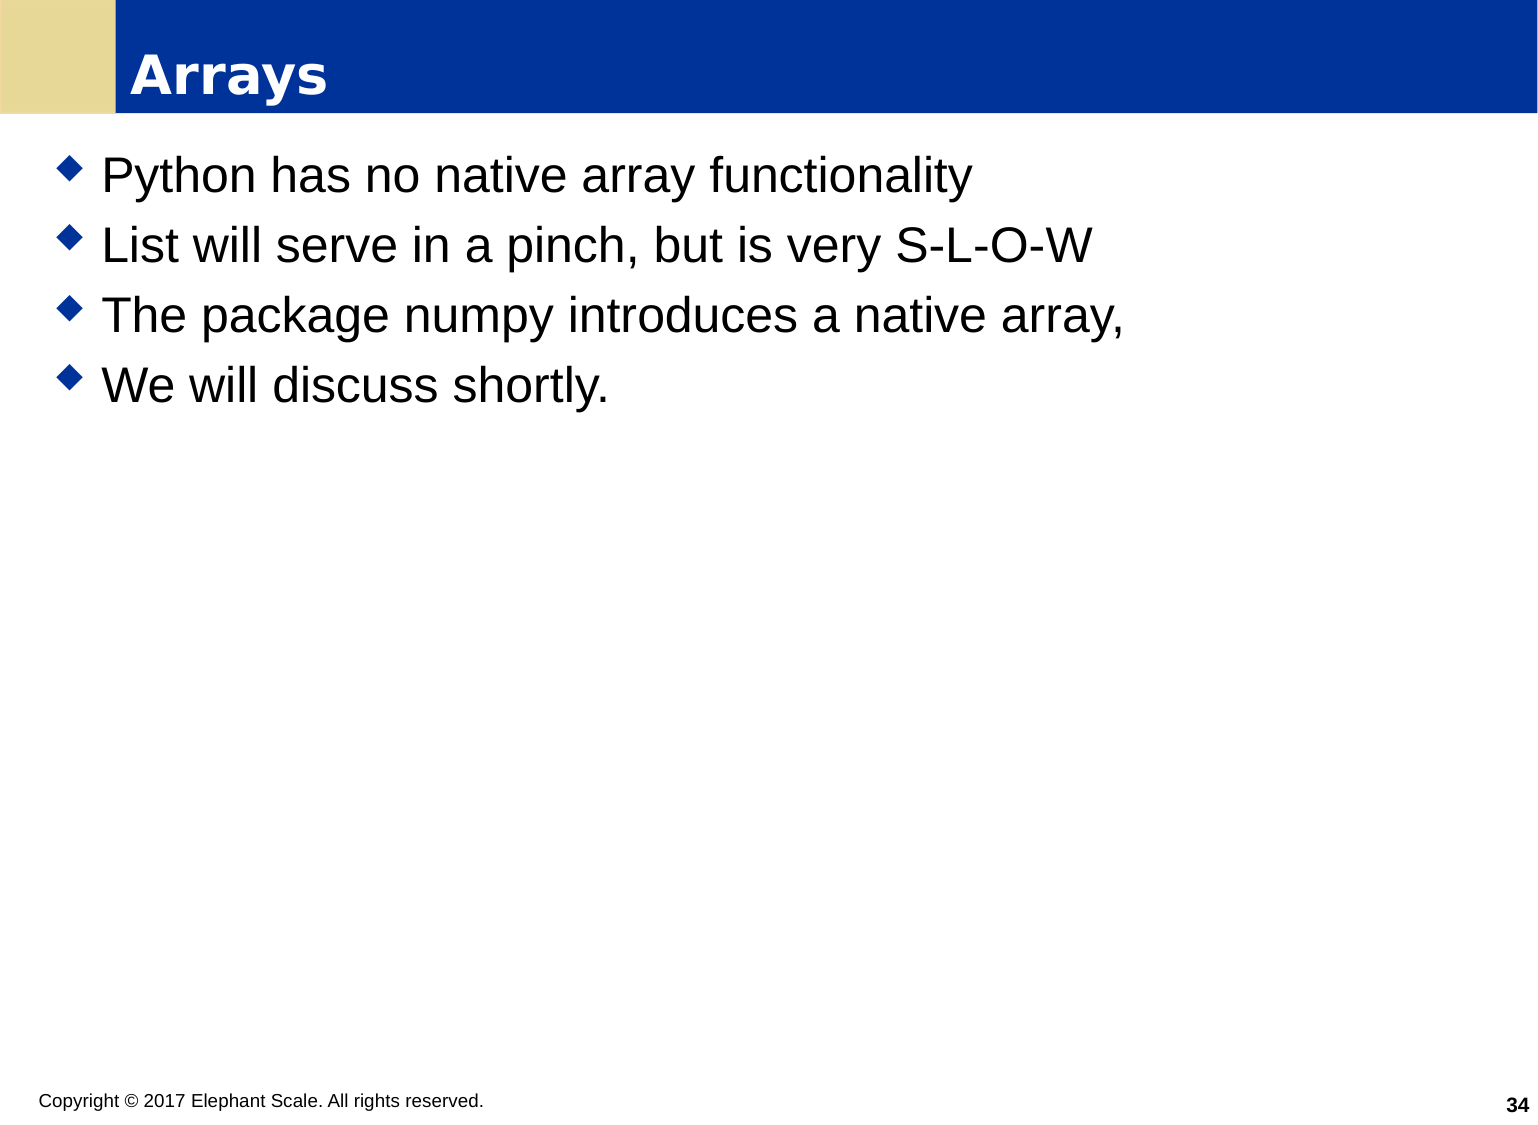

# Arrays
Python has no native array functionality
List will serve in a pinch, but is very S-L-O-W
The package numpy introduces a native array,
We will discuss shortly.
34
Copyright © 2017 Elephant Scale. All rights reserved.